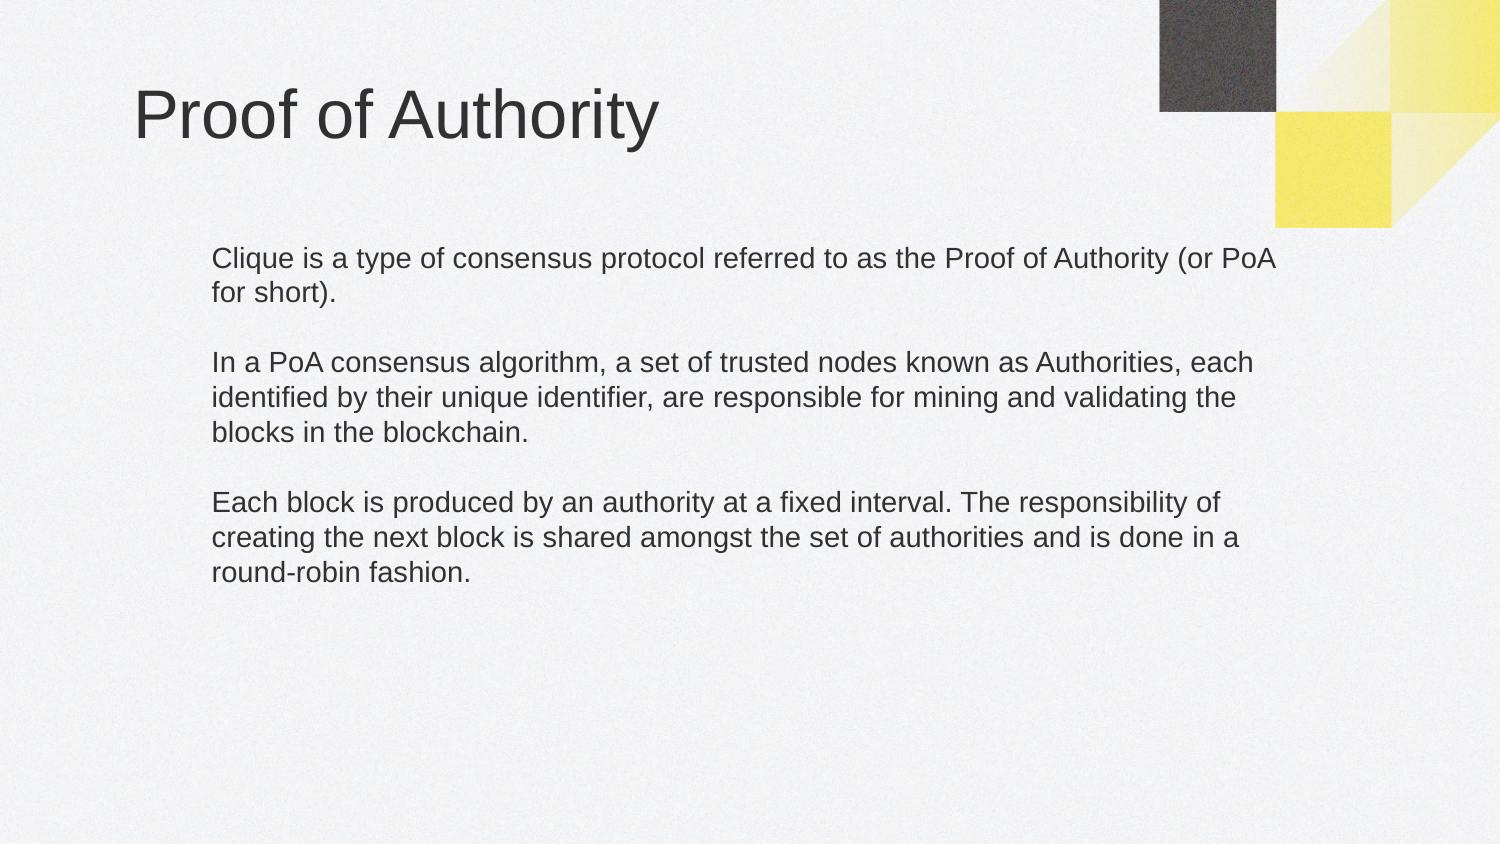

# Proof of Authority
Clique is a type of consensus protocol referred to as the Proof of Authority (or PoA for short).

In a PoA consensus algorithm, a set of trusted nodes known as Authorities, each identified by their unique identifier, are responsible for mining and validating the blocks in the blockchain.

Each block is produced by an authority at a fixed interval. The responsibility of creating the next block is shared amongst the set of authorities and is done in a round-robin fashion.